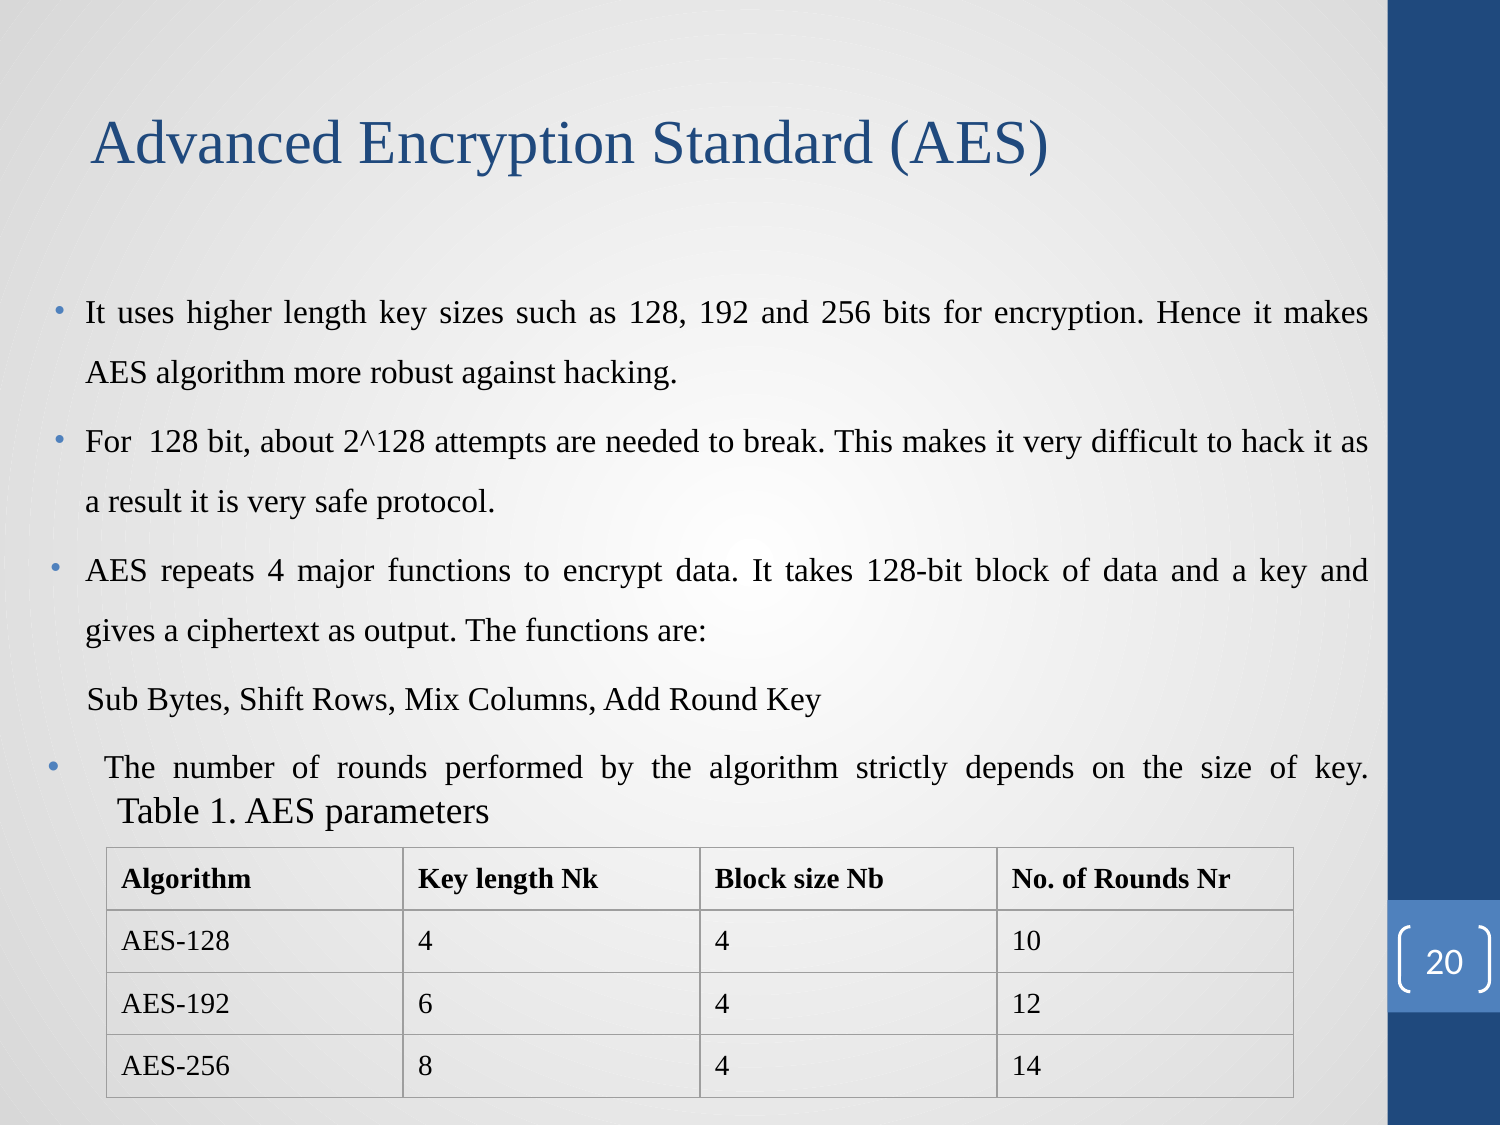

# Advanced Encryption Standard (AES)
It uses higher length key sizes such as 128, 192 and 256 bits for encryption. Hence it makes AES algorithm more robust against hacking.
For  128 bit, about 2^128 attempts are needed to break. This makes it very difficult to hack it as a result it is very safe protocol.
AES repeats 4 major functions to encrypt data. It takes 128-bit block of data and a key and gives a ciphertext as output. The functions are:
       Sub Bytes, Shift Rows, Mix Columns, Add Round Key
The number of rounds performed by the algorithm strictly depends on the size of key.

Table 1. AES parameters
| Algorithm | Key length Nk | Block size Nb | No. of Rounds Nr |
| --- | --- | --- | --- |
| AES-128 | 4 | 4 | 10 |
| AES-192 | 6 | 4 | 12 |
| AES-256 | 8 | 4 | 14 |
20